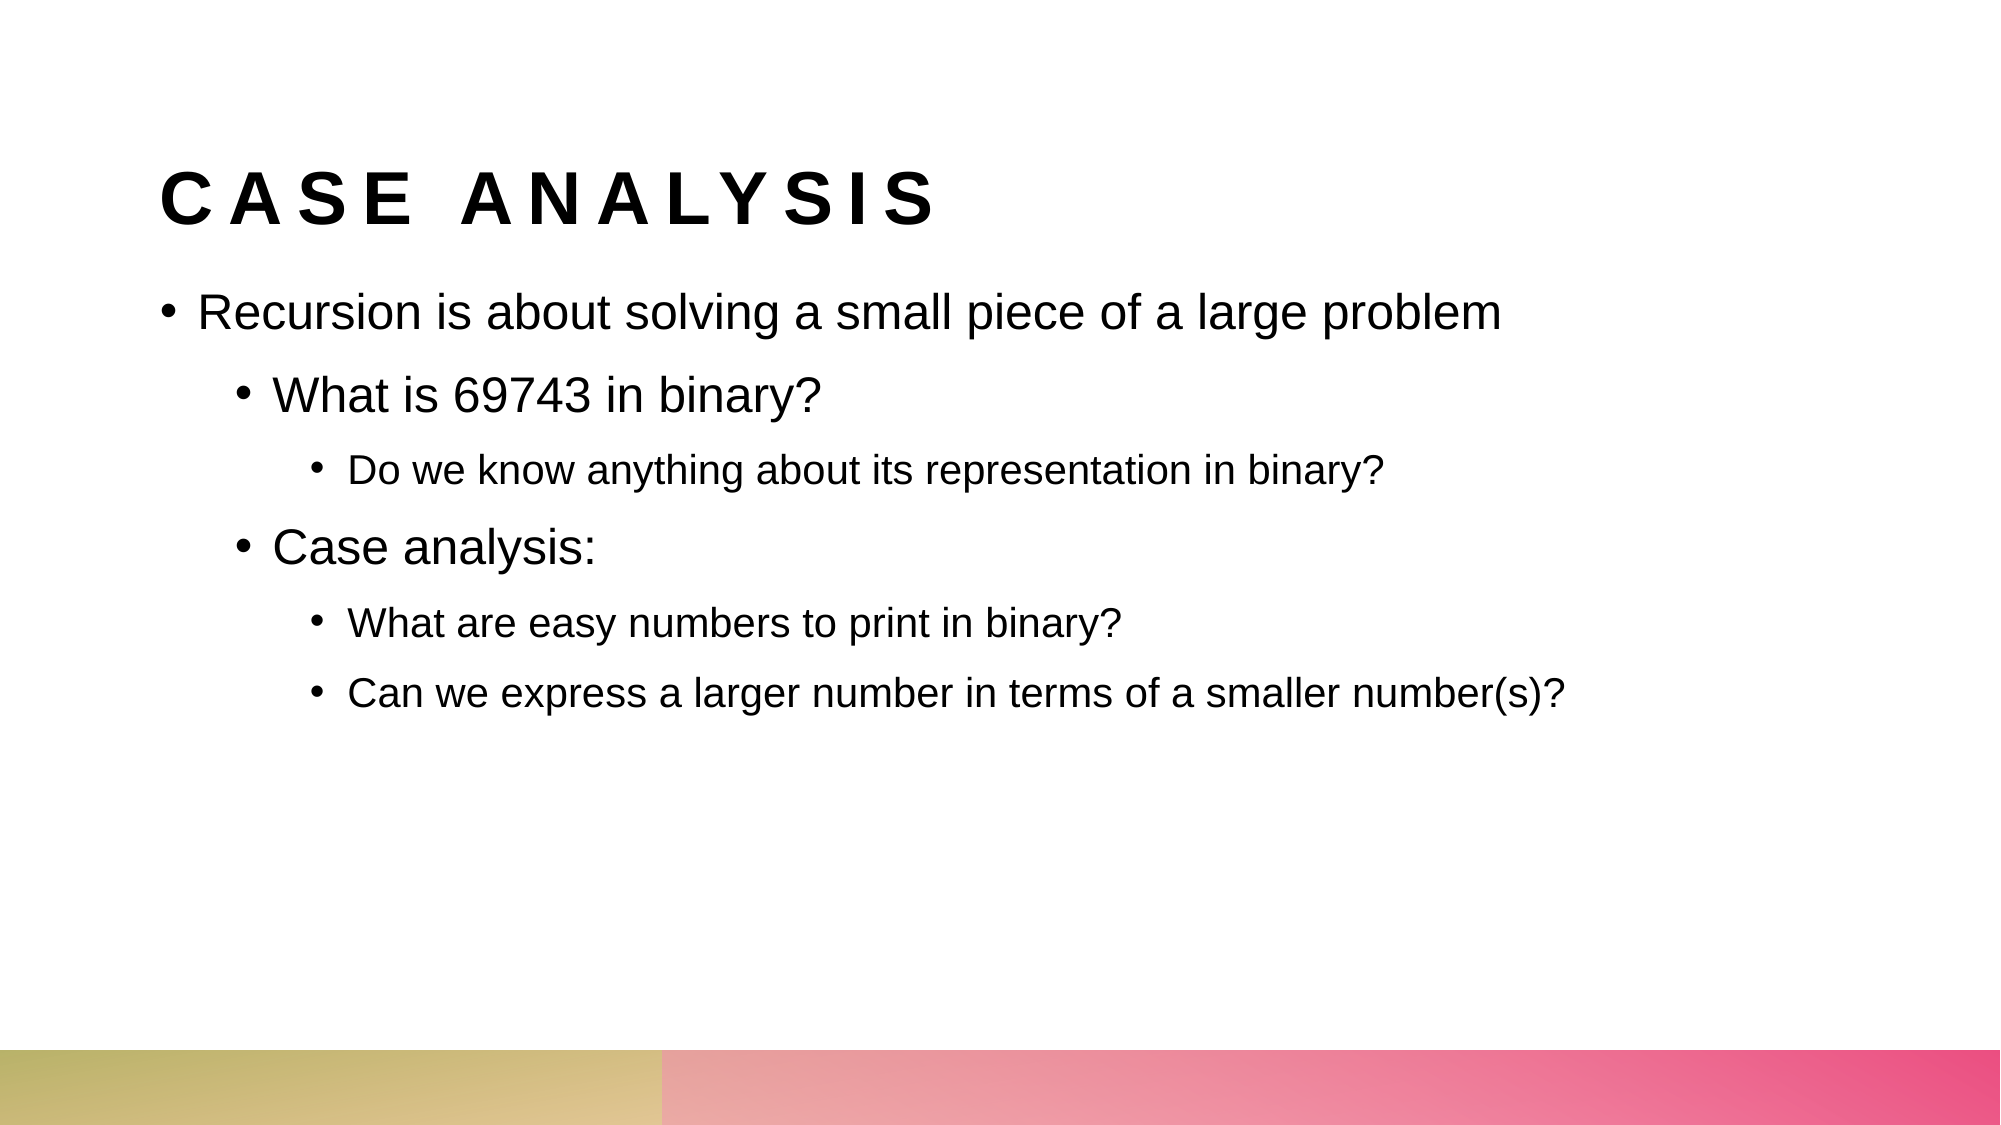

# Case analysis
Recursion is about solving a small piece of a large problem
What is 69743 in binary?
Do we know anything about its representation in binary?
Case analysis:
What are easy numbers to print in binary?
Can we express a larger number in terms of a smaller number(s)?